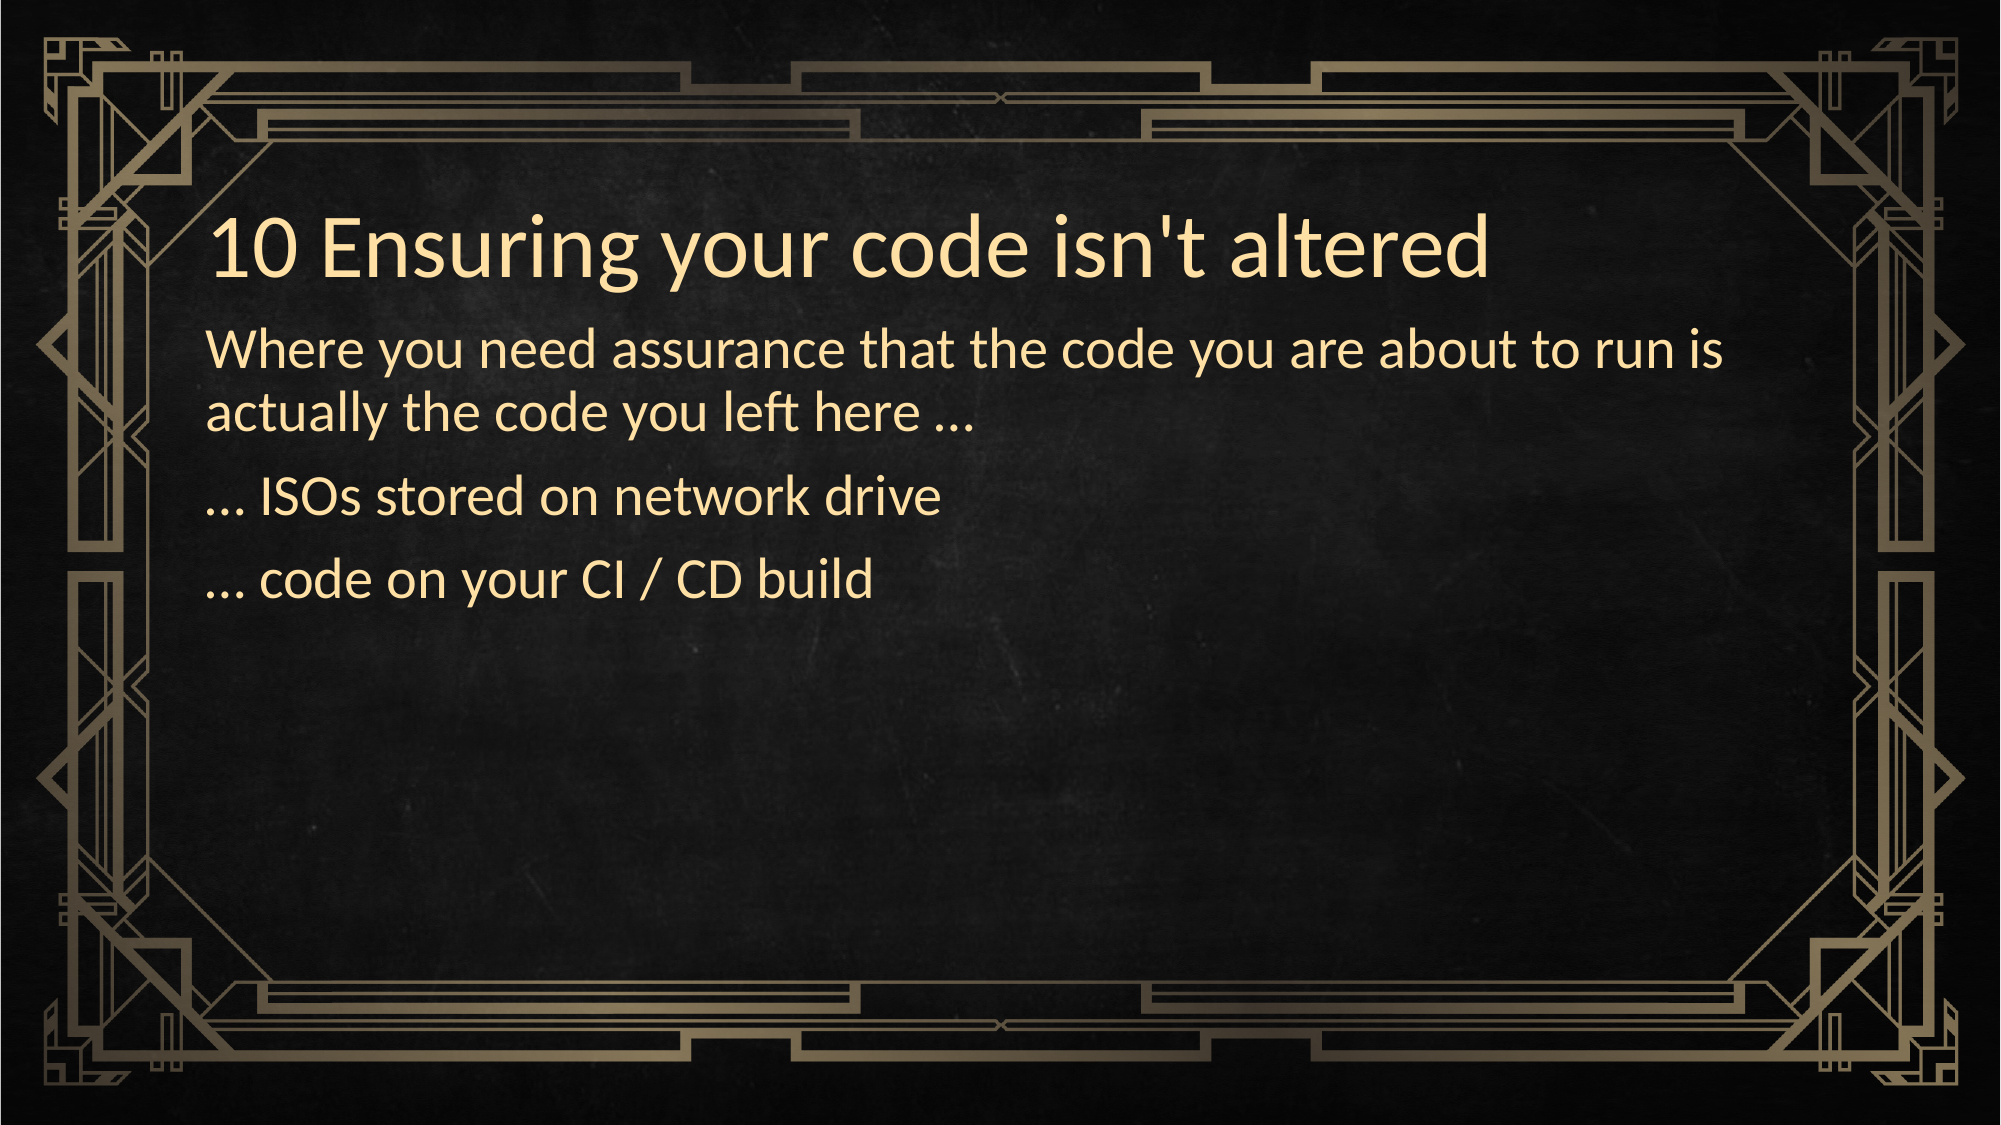

# 10 Ensuring your code isn't altered
Where you need assurance that the code you are about to run is actually the code you left here …
… ISOs stored on network drive
… code on your CI / CD build